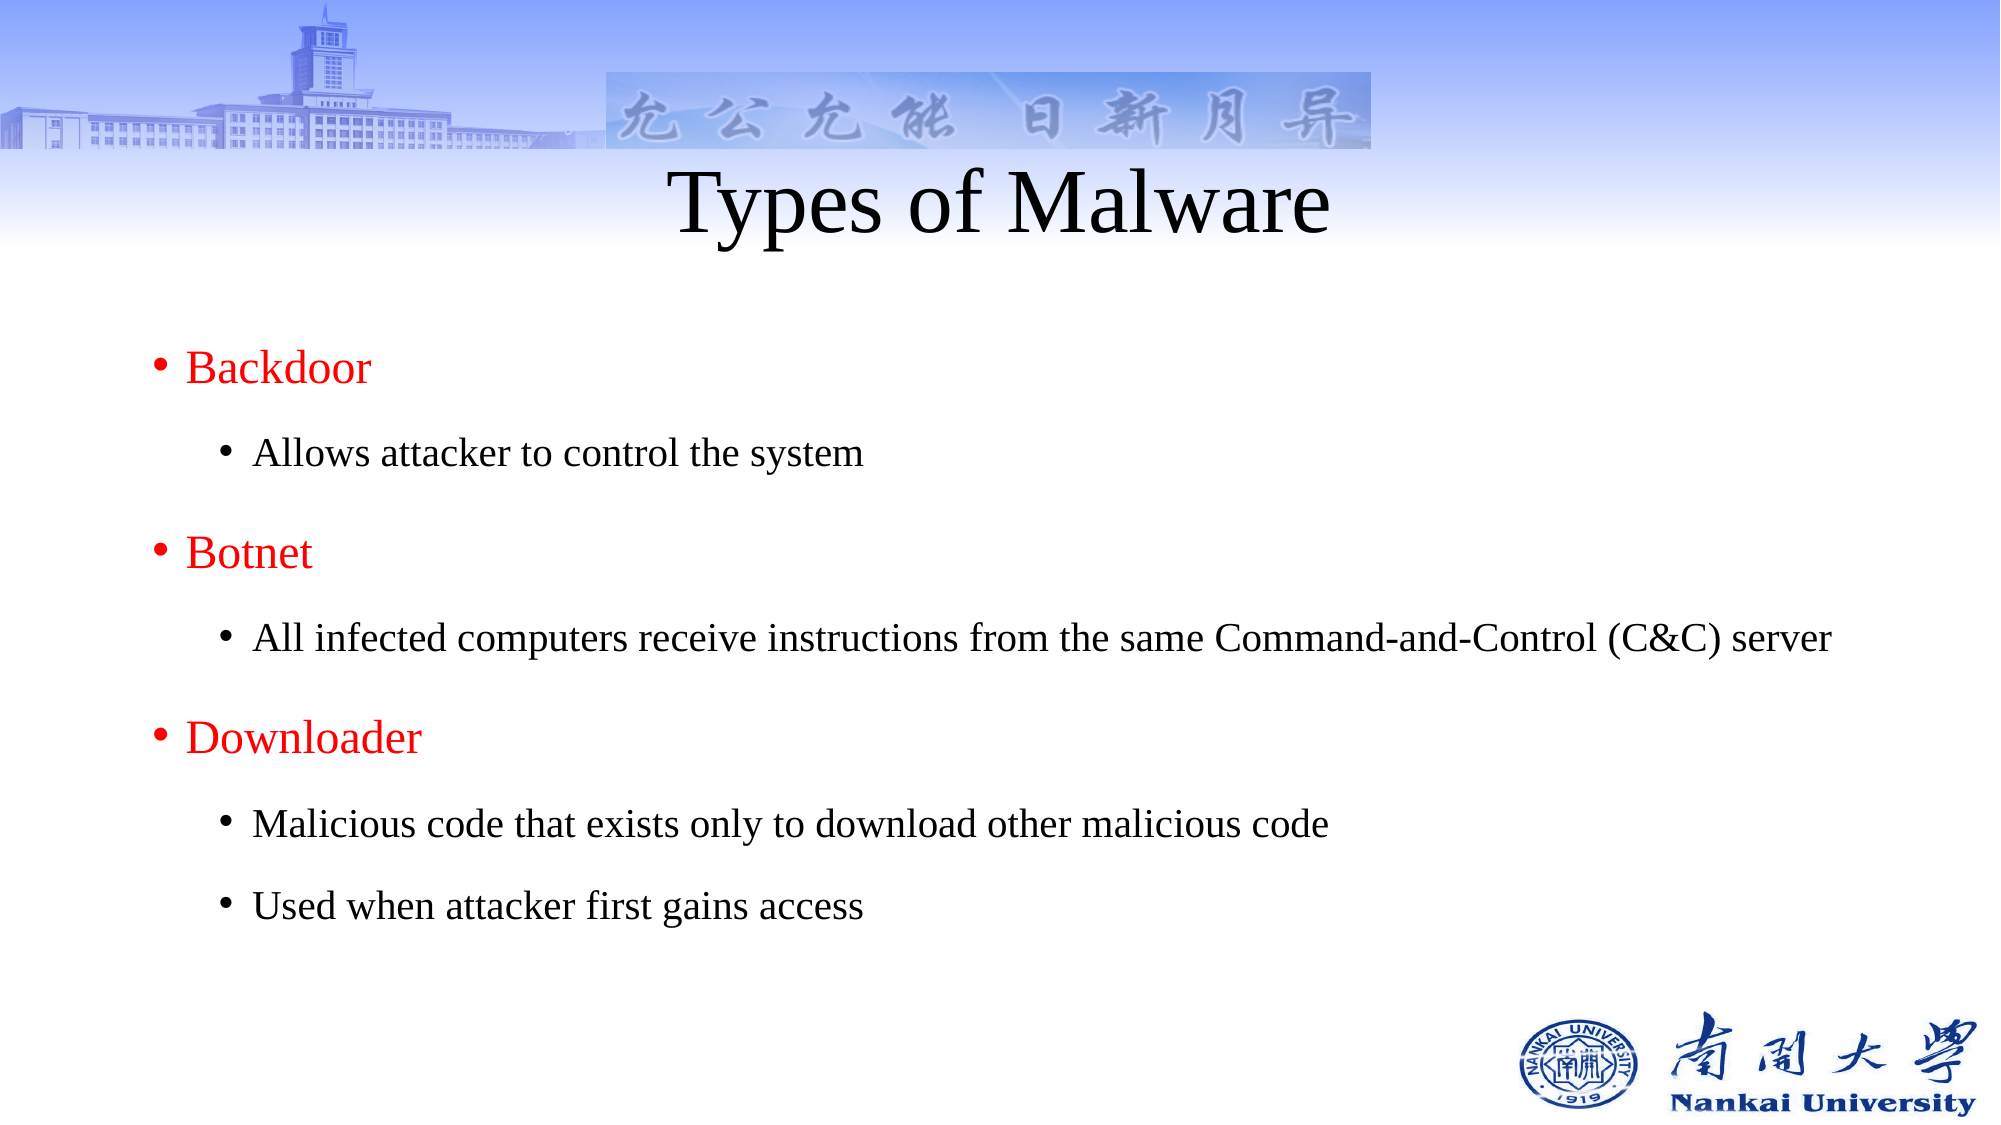

# Types of Malware
Backdoor
Allows attacker to control the system
Botnet
All infected computers receive instructions from the same Command-and-Control (C&C) server
Downloader
Malicious code that exists only to download other malicious code
Used when attacker first gains access